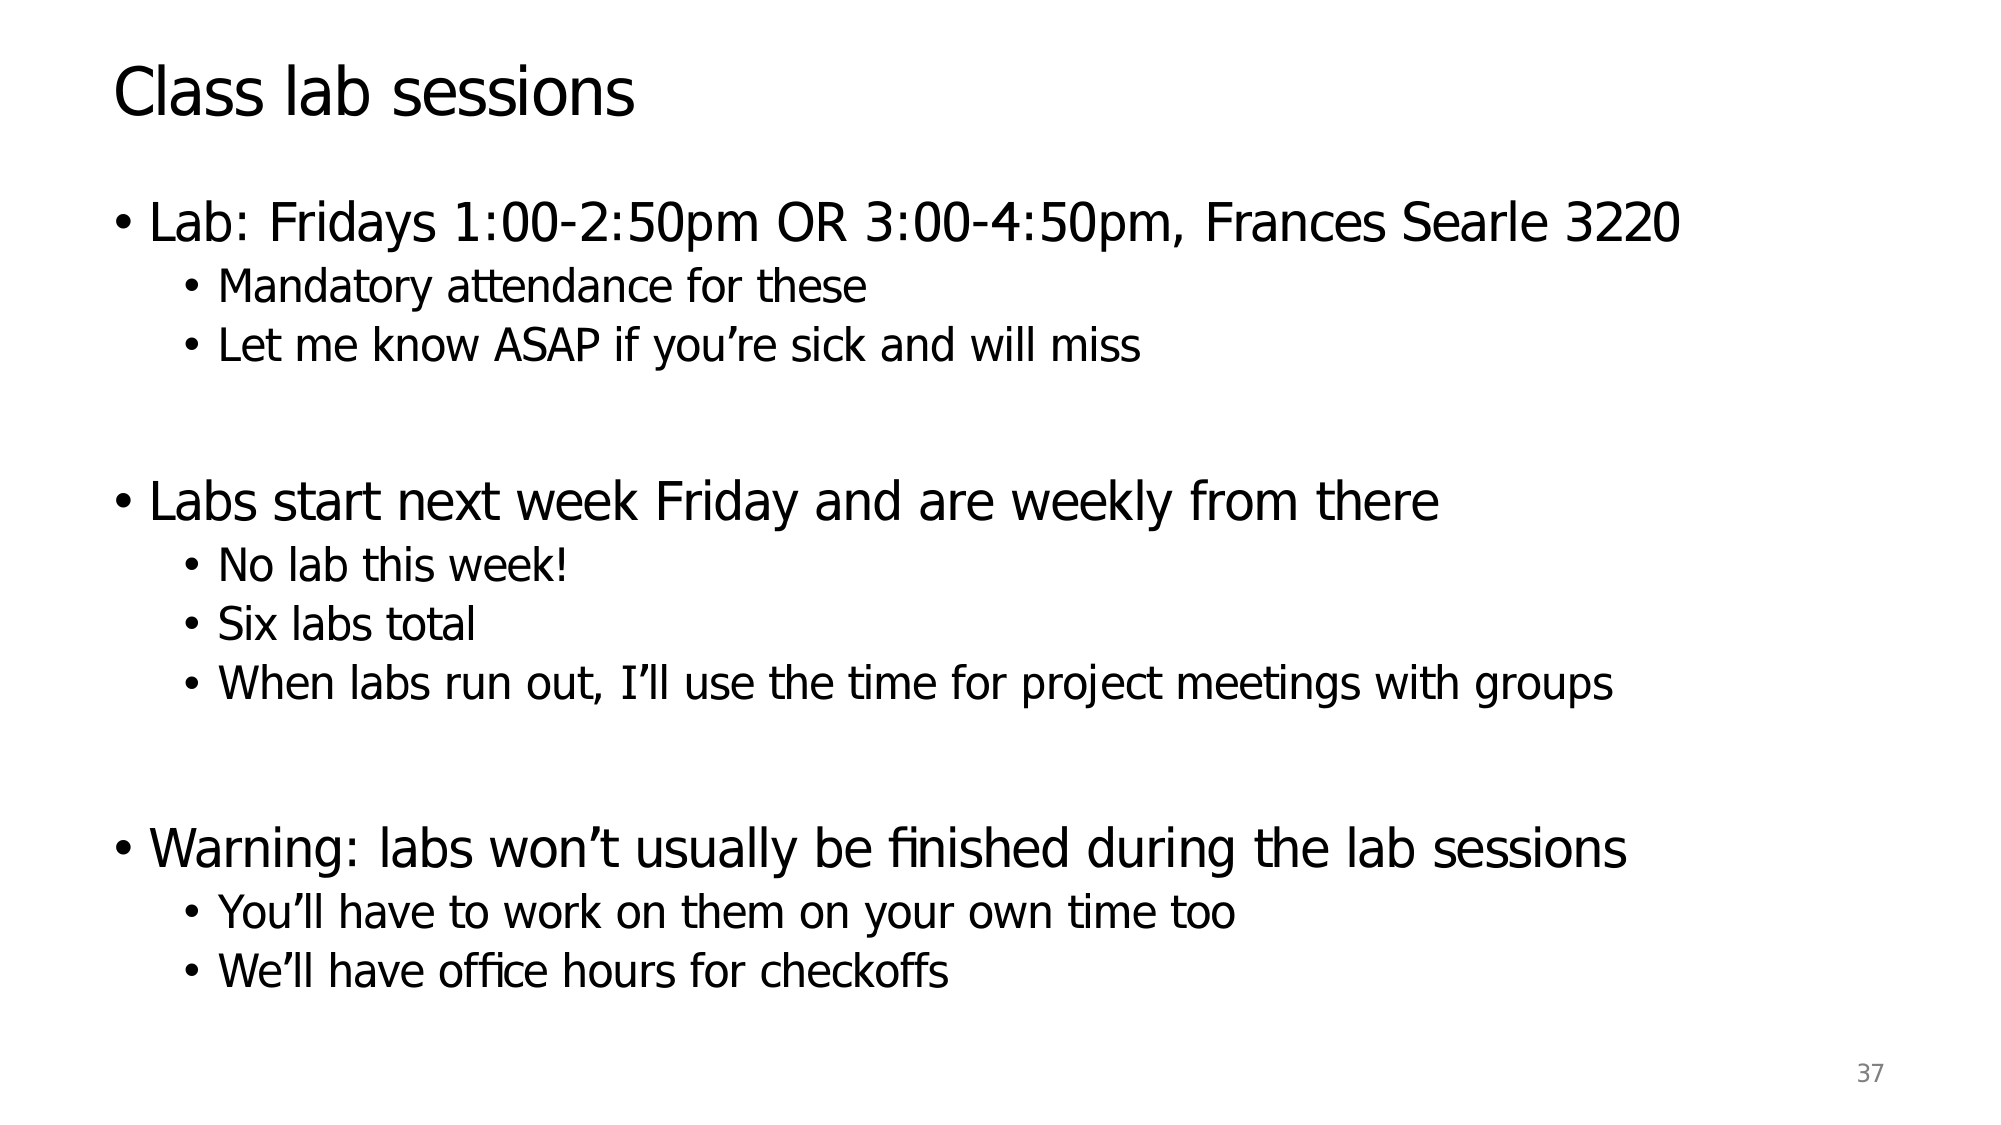

# Class lab sessions
Lab: Fridays 1:00-2:50pm OR 3:00-4:50pm, Frances Searle 3220
Mandatory attendance for these
Let me know ASAP if you’re sick and will miss

Labs start next week Friday and are weekly from there
No lab this week!
Six labs total
When labs run out, I’ll use the time for project meetings with groups

Warning: labs won’t usually be finished during the lab sessions
You’ll have to work on them on your own time too
We’ll have office hours for checkoffs
37